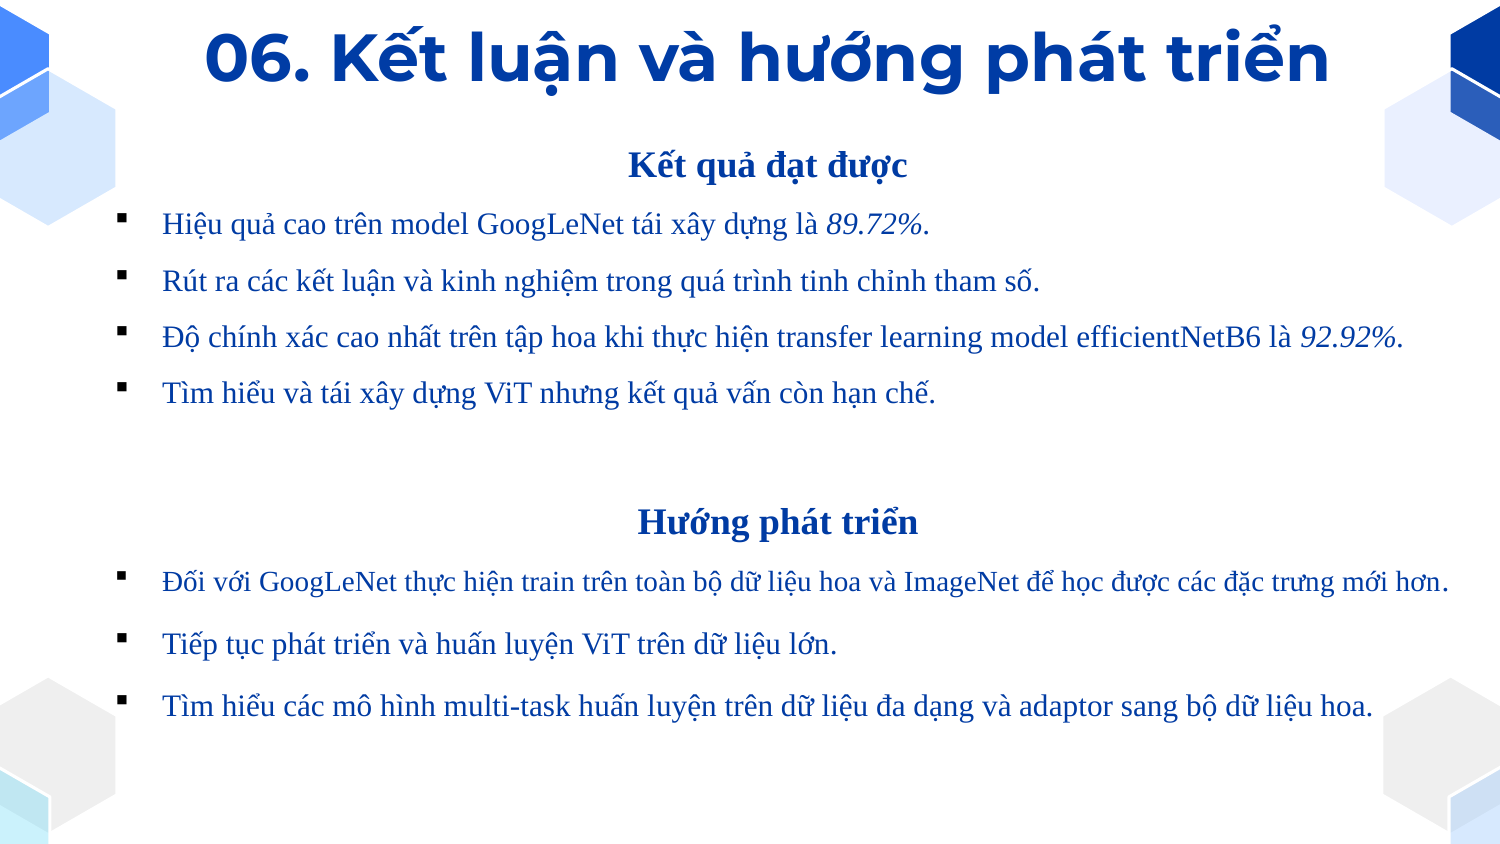

06. Kết luận và hướng phát triển
                                                      Kết quả đạt được
Hiệu quả cao trên model GoogLeNet tái xây dựng là 89.72%.
Rút ra các kết luận và kinh nghiệm trong quá trình tinh chỉnh tham số.
Độ chính xác cao nhất trên tập hoa khi thực hiện transfer learning model efficientNetB6 là 92.92%.
Tìm hiểu và tái xây dựng ViT nhưng kết quả vấn còn hạn chế.

                                                       Hướng phát triển
Đối với GoogLeNet thực hiện train trên toàn bộ dữ liệu hoa và ImageNet để học được các đặc trưng mới hơn.
Tiếp tục phát triển và huấn luyện ViT trên dữ liệu lớn.
Tìm hiểu các mô hình multi-task huấn luyện trên dữ liệu đa dạng và adaptor sang bộ dữ liệu hoa.